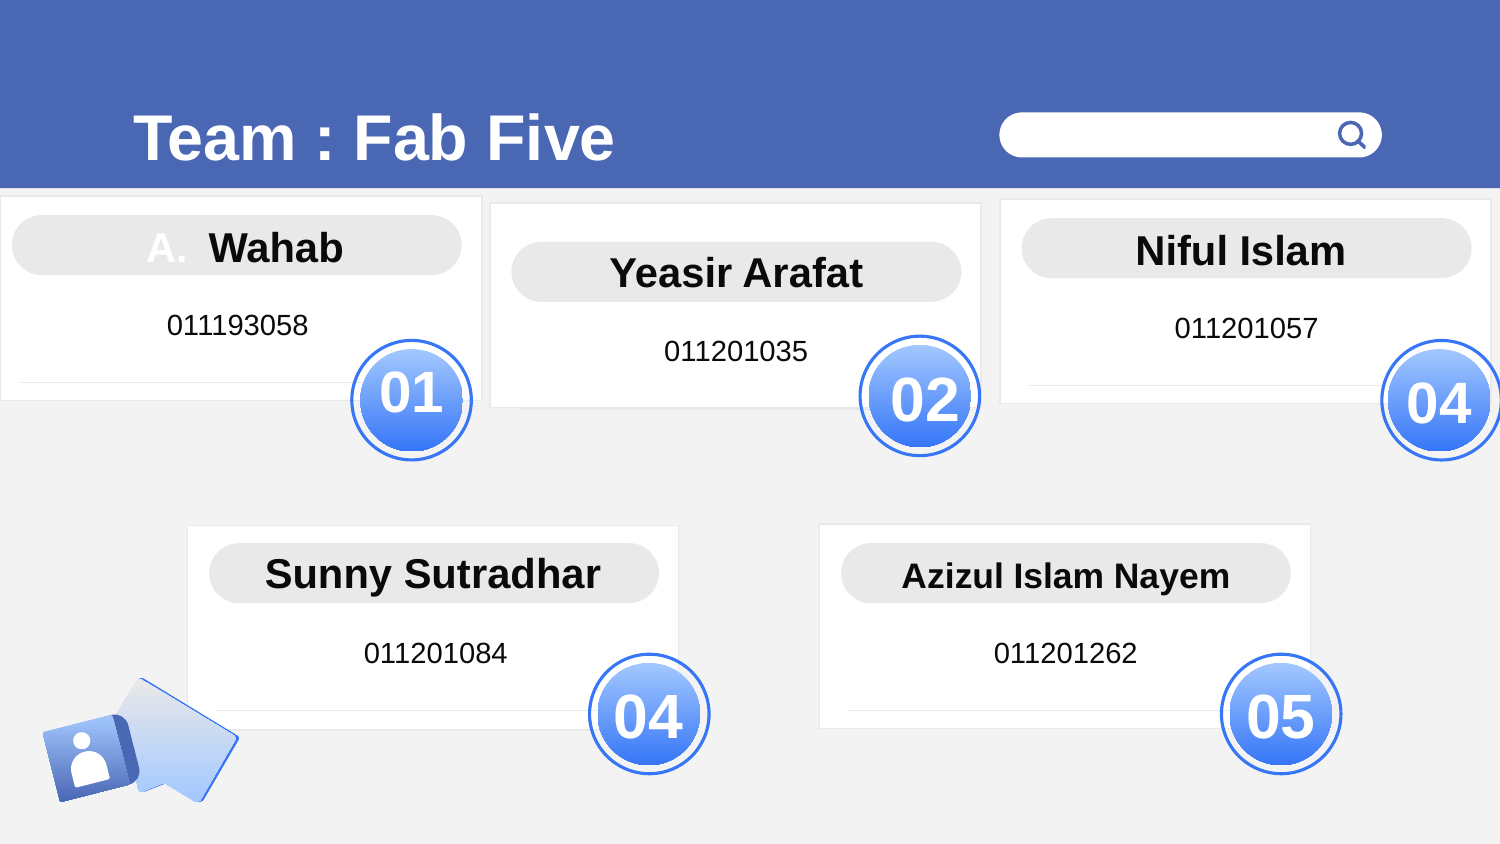

Team : Fab Five

# Wahab

Niful Islam

Yeasir Arafat
011193058
011201057

011201035

01

02
04

Sunny Sutradhar

Azizul Islam Nayem
011201084
011201262

04
05